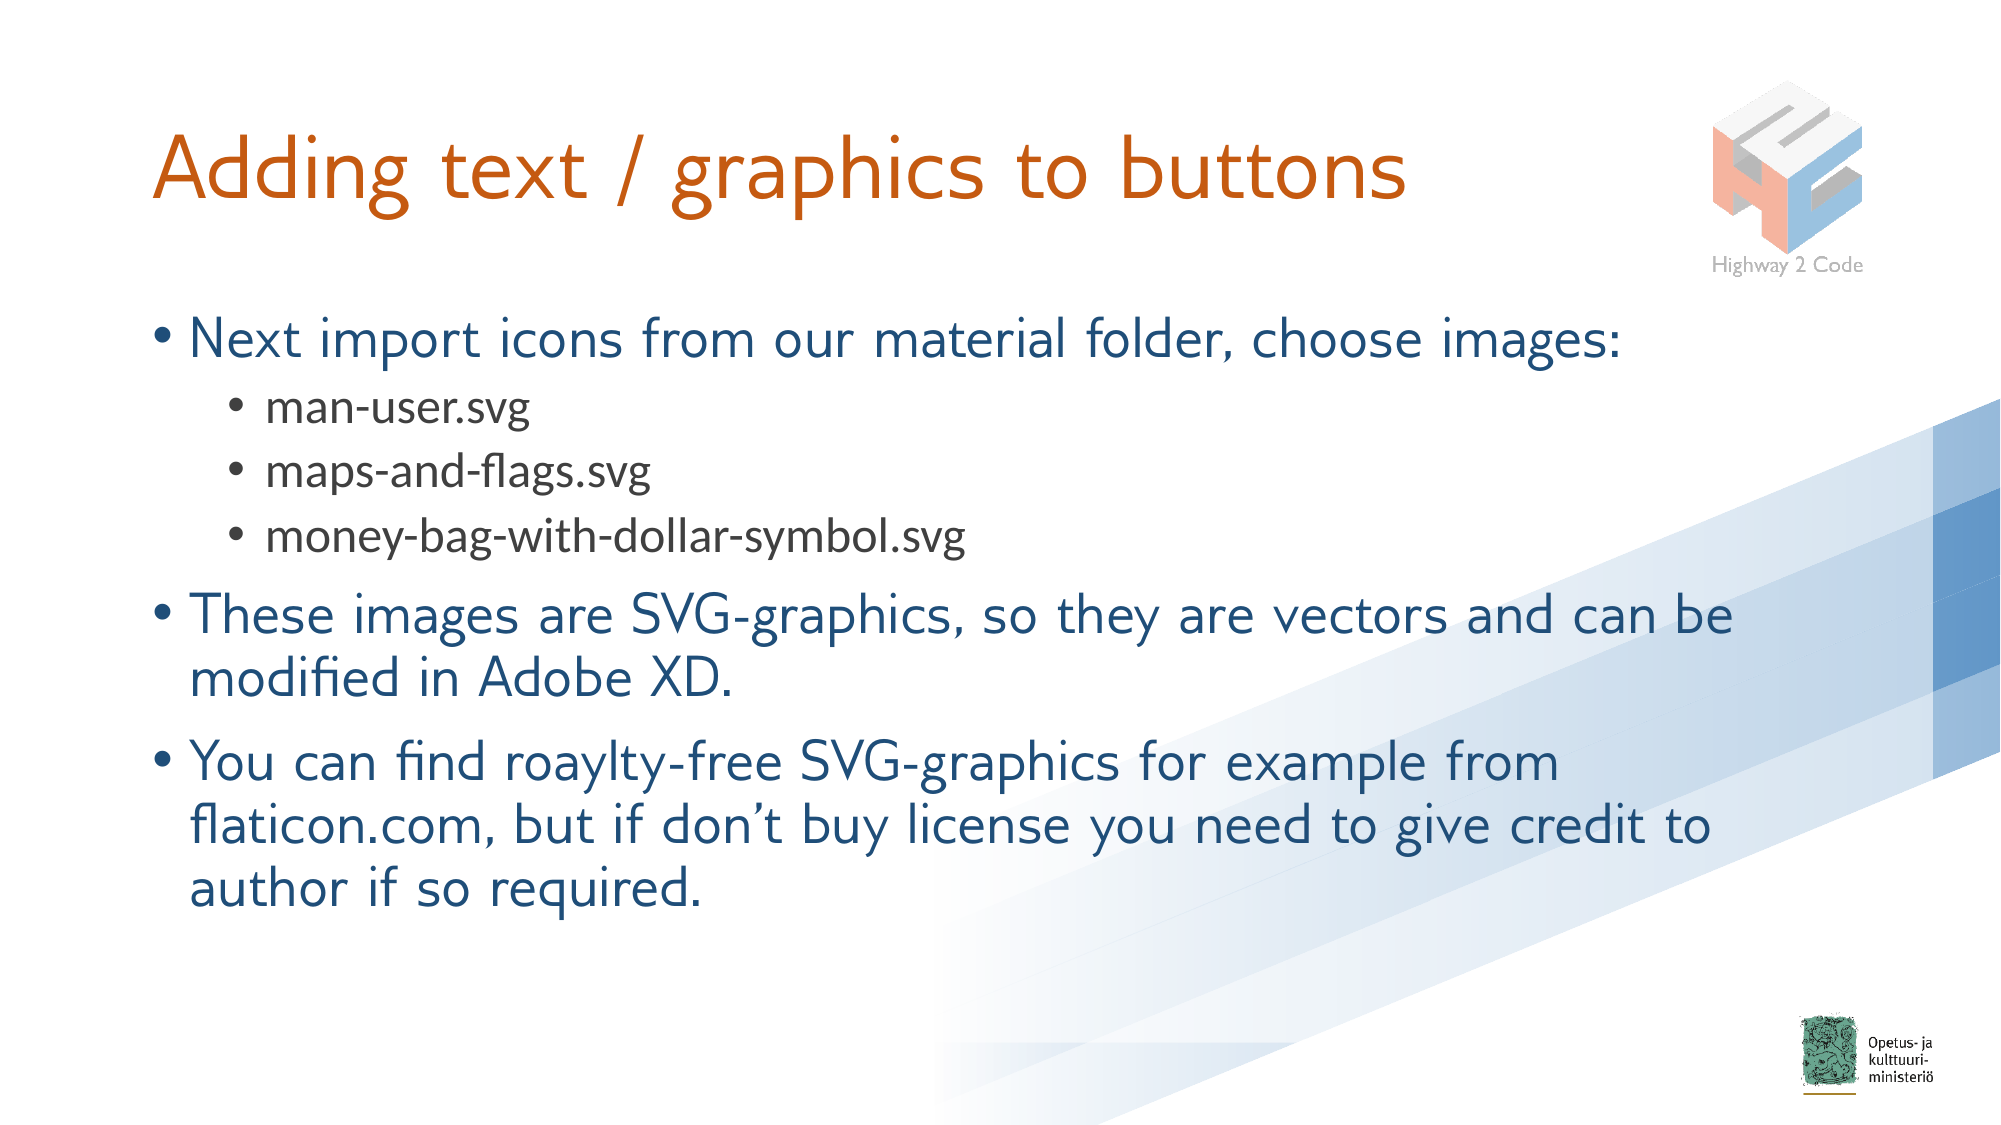

# Adding text / graphics to buttons
Next import icons from our material folder, choose images:
man-user.svg
maps-and-flags.svg
money-bag-with-dollar-symbol.svg
These images are SVG-graphics, so they are vectors and can be modified in Adobe XD.
You can find roaylty-free SVG-graphics for example from flaticon.com, but if don’t buy license you need to give credit to author if so required.